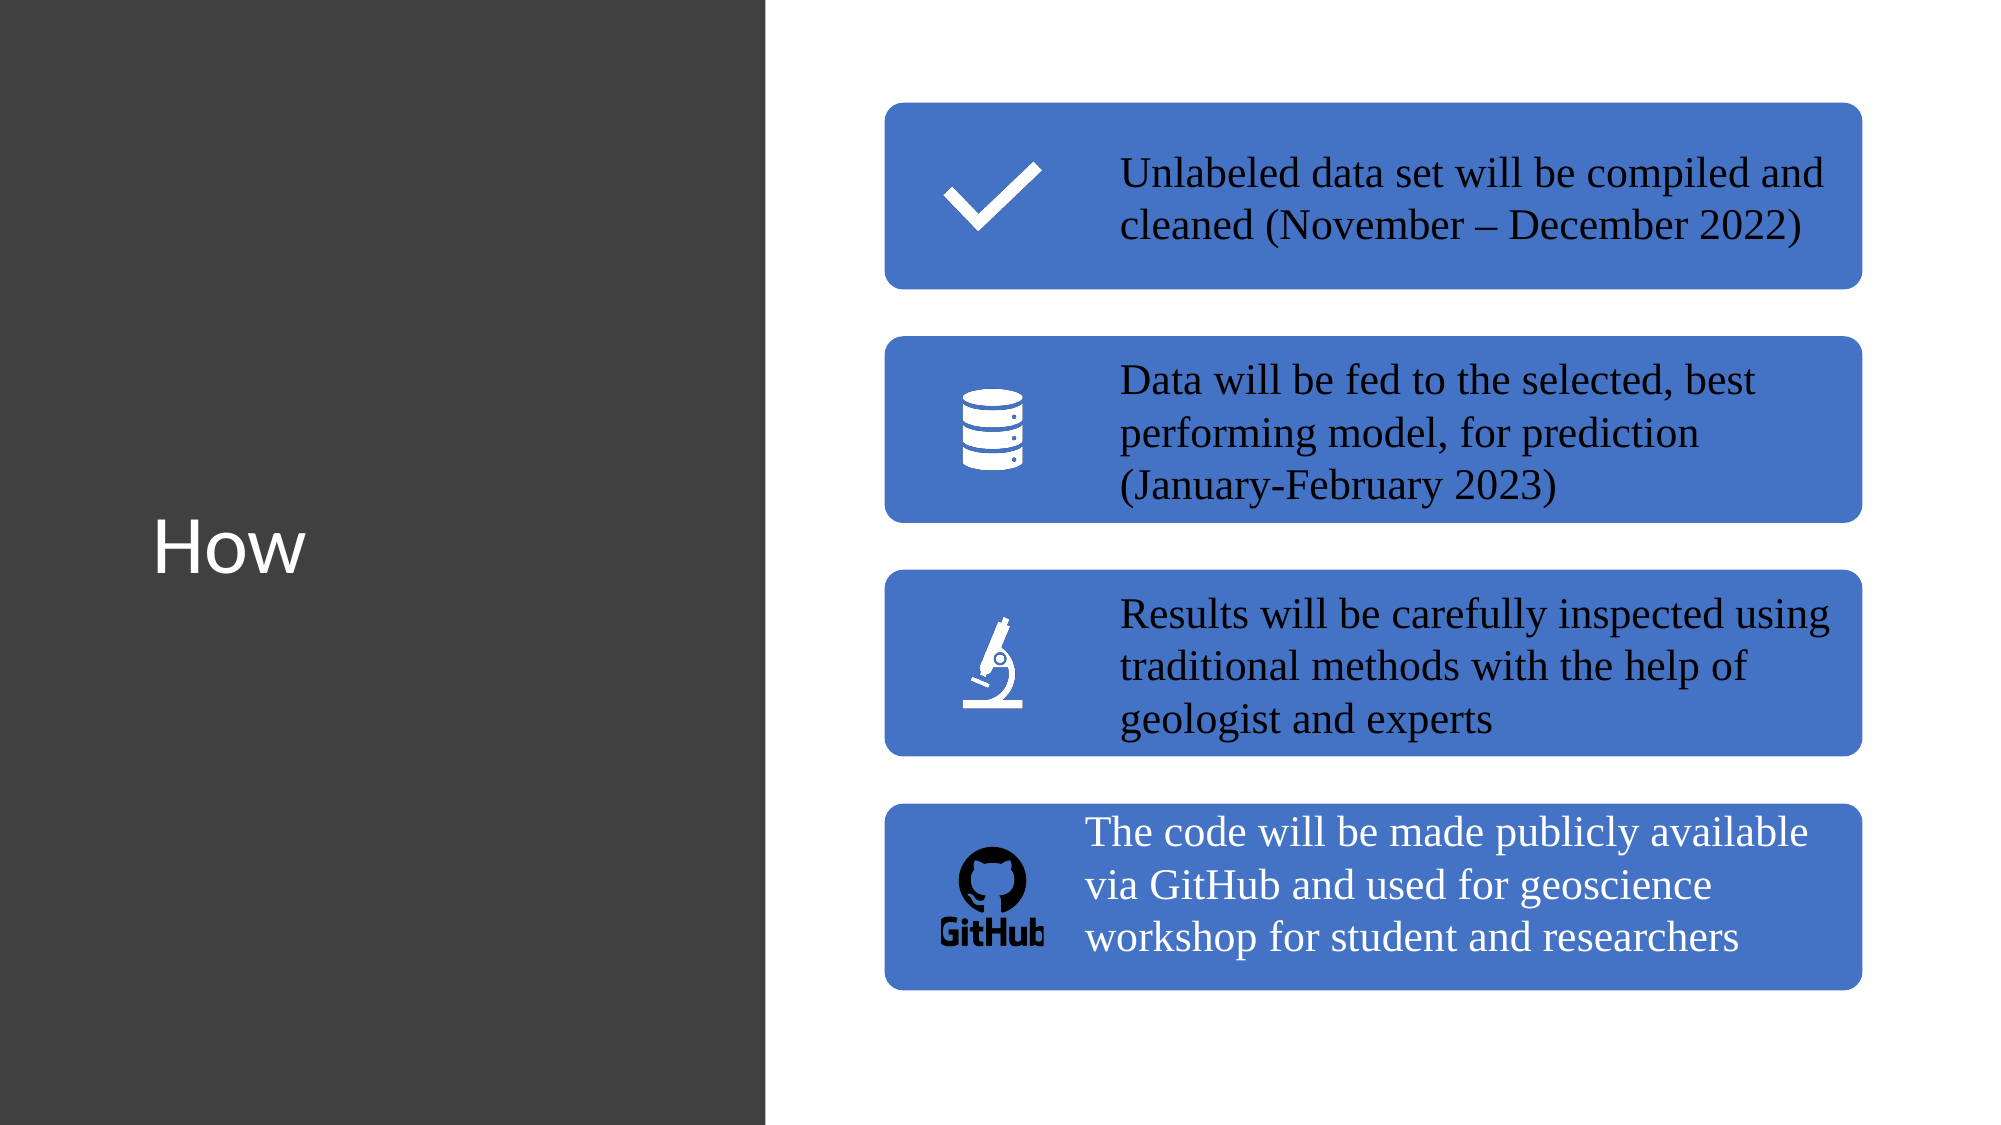

Unlabeled data set will be compiled and cleaned (November – December 2022)
Data will be fed to the selected, best performing model, for prediction (January-February 2023)
Results will be carefully inspected using traditional methods with the help of geologist and experts

# How
The code will be made publicly available via GitHub and used for geoscience workshop for student and researchers